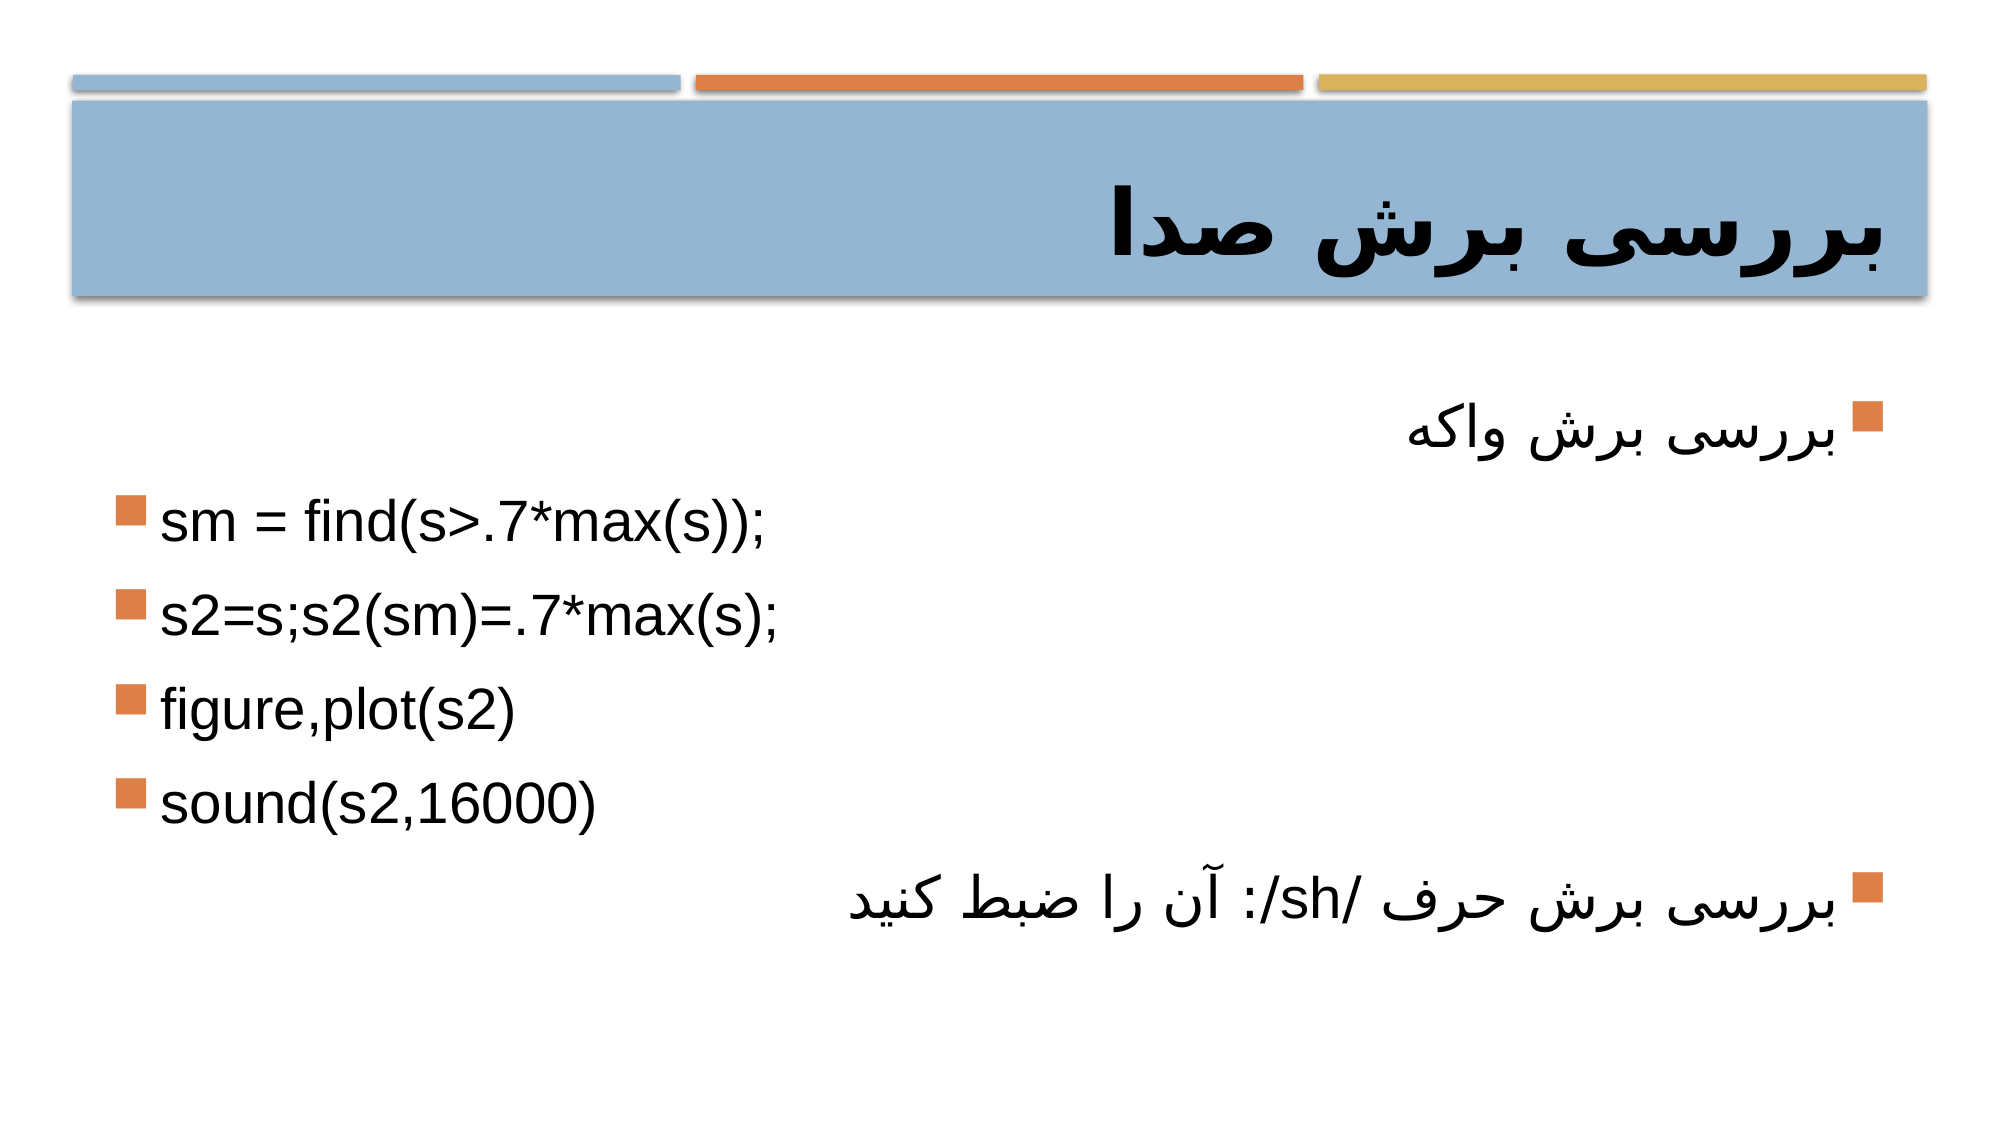

# بررسی برش صدا
بررسی برش واکه
sm = find(s>.7*max(s));
s2=s;s2(sm)=.7*max(s);
figure,plot(s2)
sound(s2,16000)
بررسی برش حرف /sh/: آن را ضبط کنید